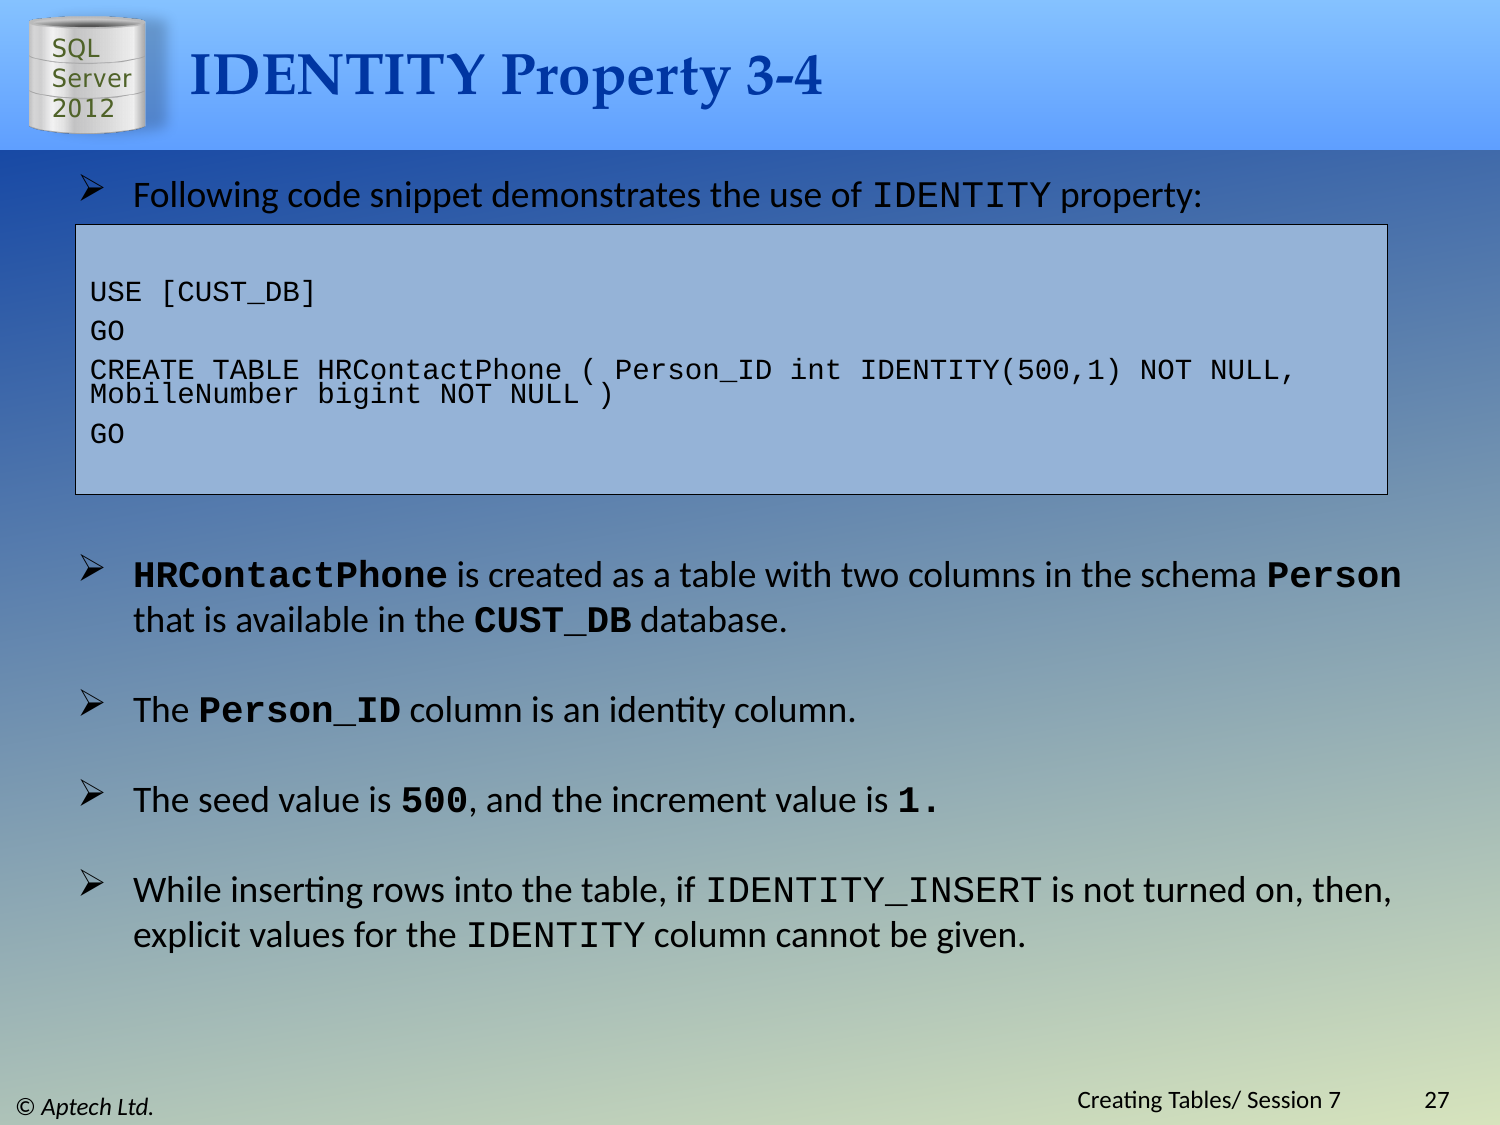

# IDENTITY Property 3-4
Following code snippet demonstrates the use of IDENTITY property:

USE [CUST_DB]
GO
CREATE TABLE HRContactPhone ( Person_ID int IDENTITY(500,1) NOT NULL, MobileNumber bigint NOT NULL )
GO

HRContactPhone is created as a table with two columns in the schema Person that is available in the CUST_DB database.

The Person_ID column is an identity column.

The seed value is 500, and the increment value is 1.

While inserting rows into the table, if IDENTITY_INSERT is not turned on, then, explicit values for the IDENTITY column cannot be given.

Creating Tables/ Session 7
27